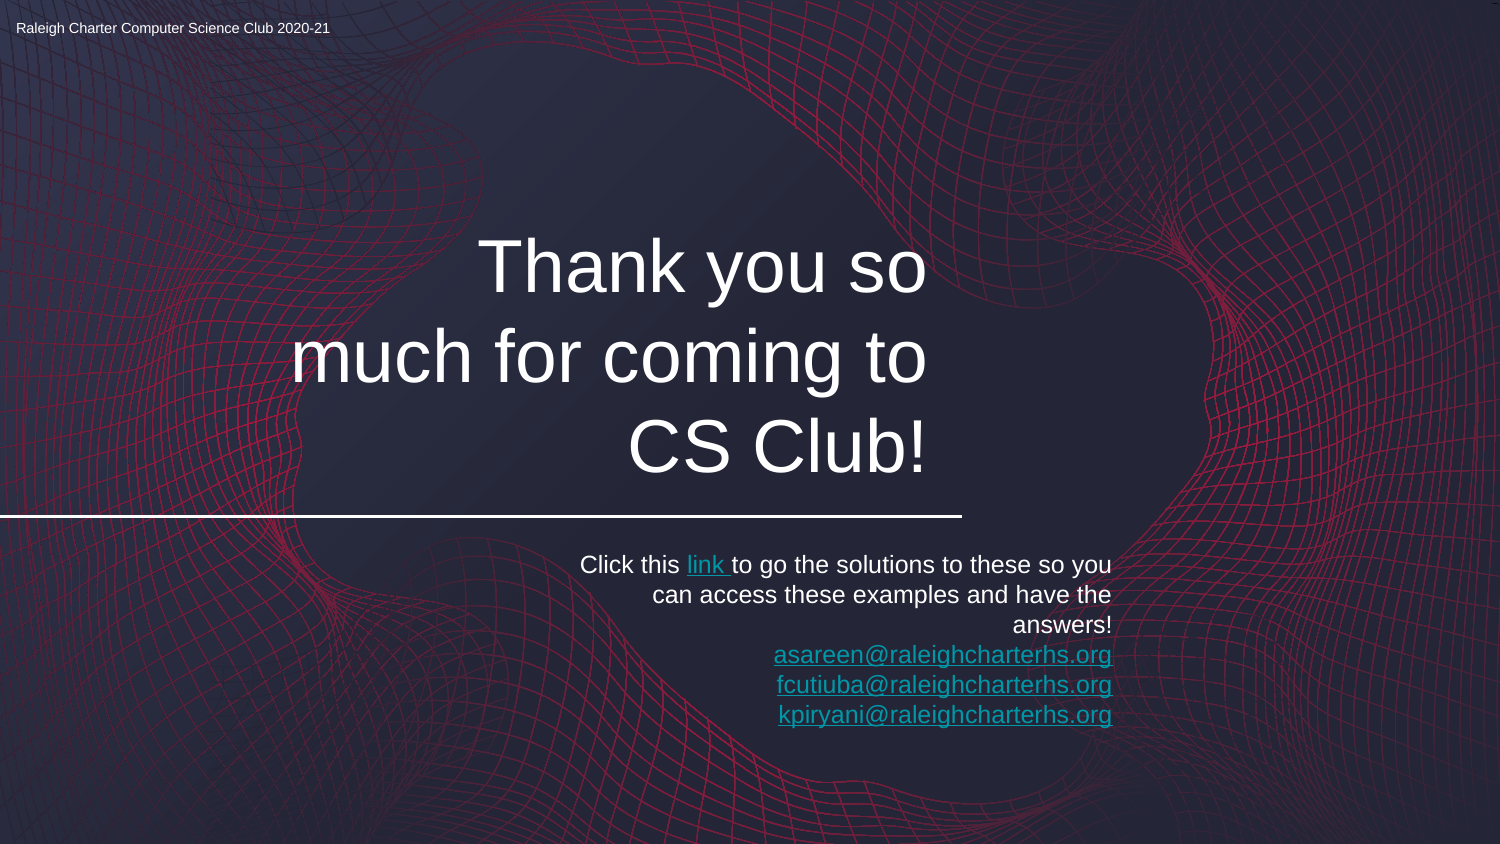

# Thank you so much for coming to CS Club!
Click this link to go the solutions to these so you can access these examples and have the answers!
asareen@raleighcharterhs.org
fcutiuba@raleighcharterhs.org
kpiryani@raleighcharterhs.org